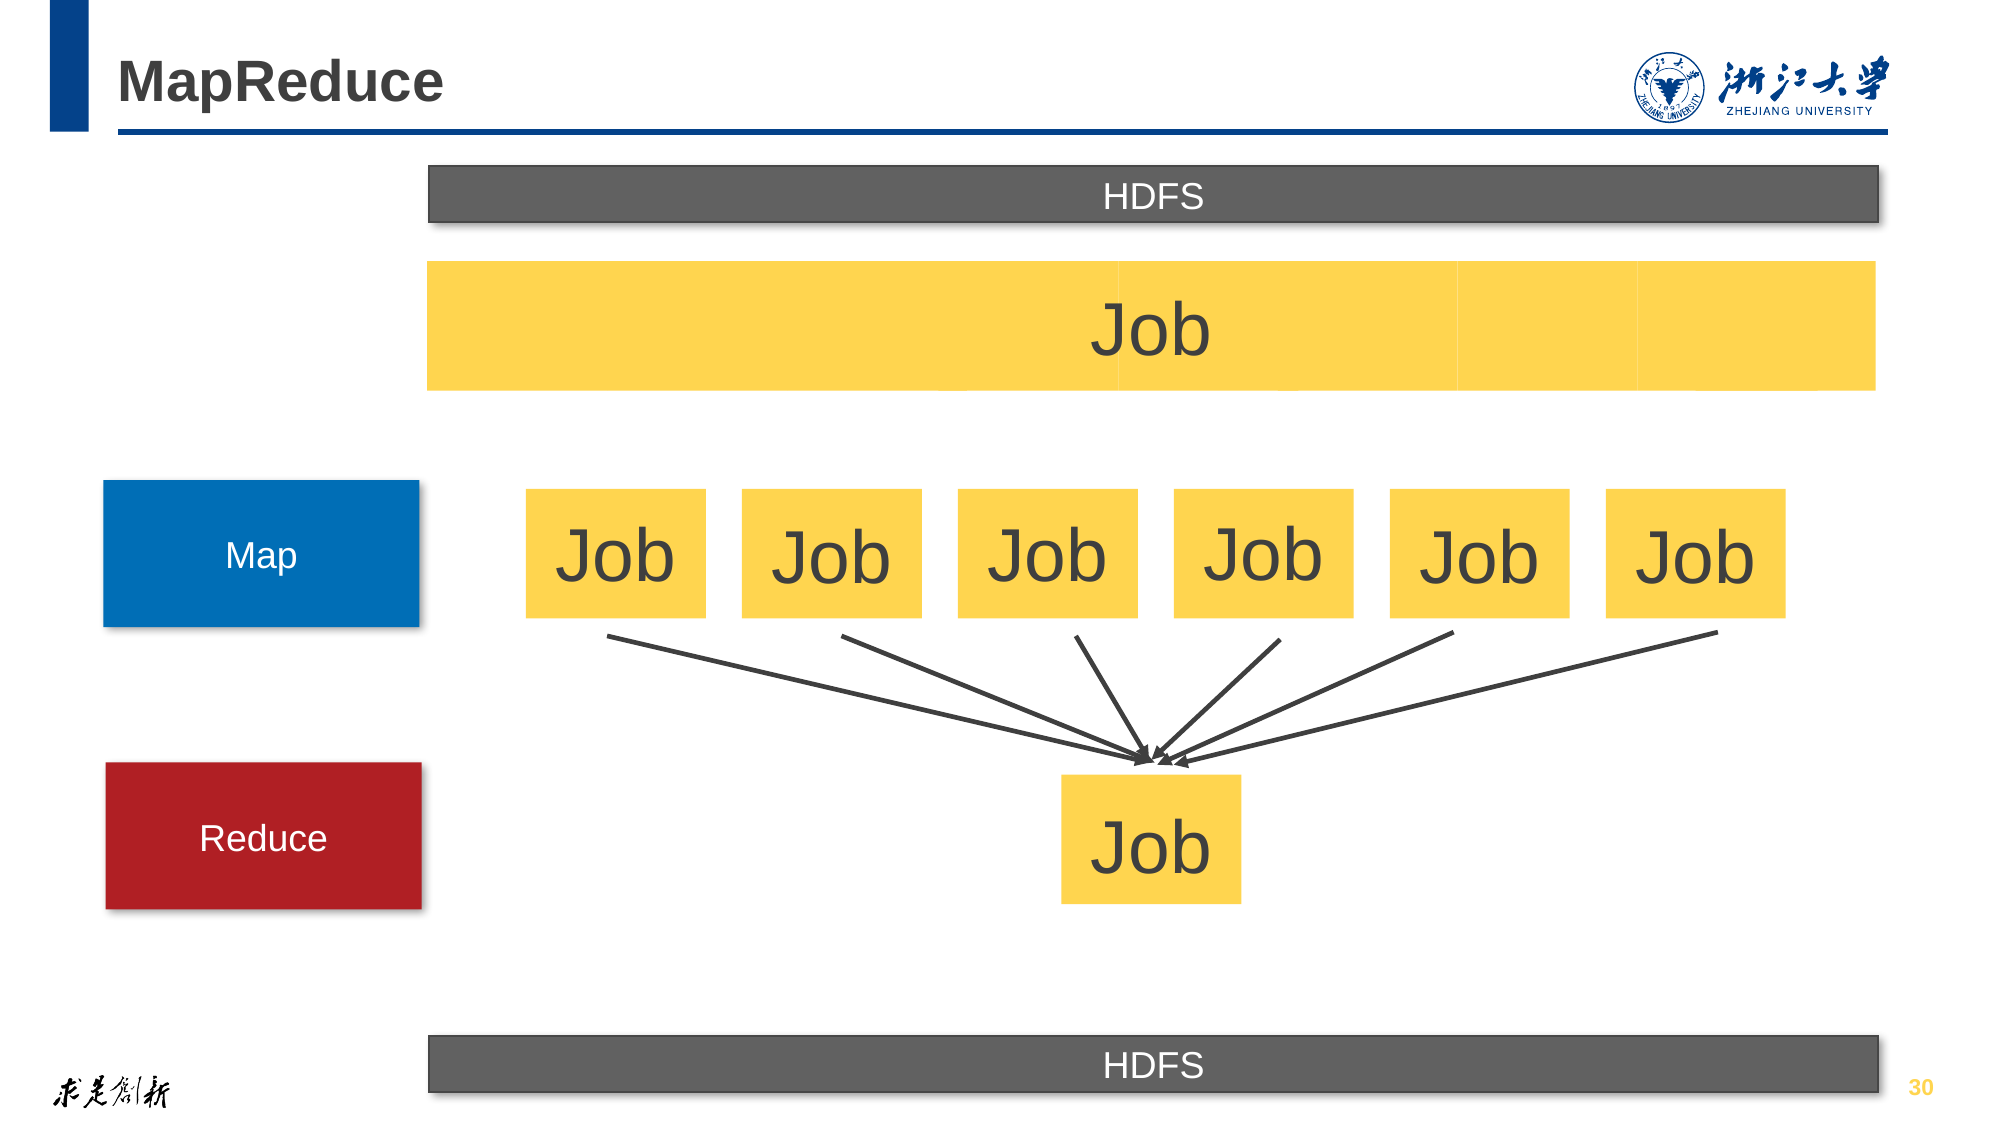

# MapReduce
HDFS

Job
Map

Job
Job
Job
Job
Job
Job
Reduce

Job
HDFS
30